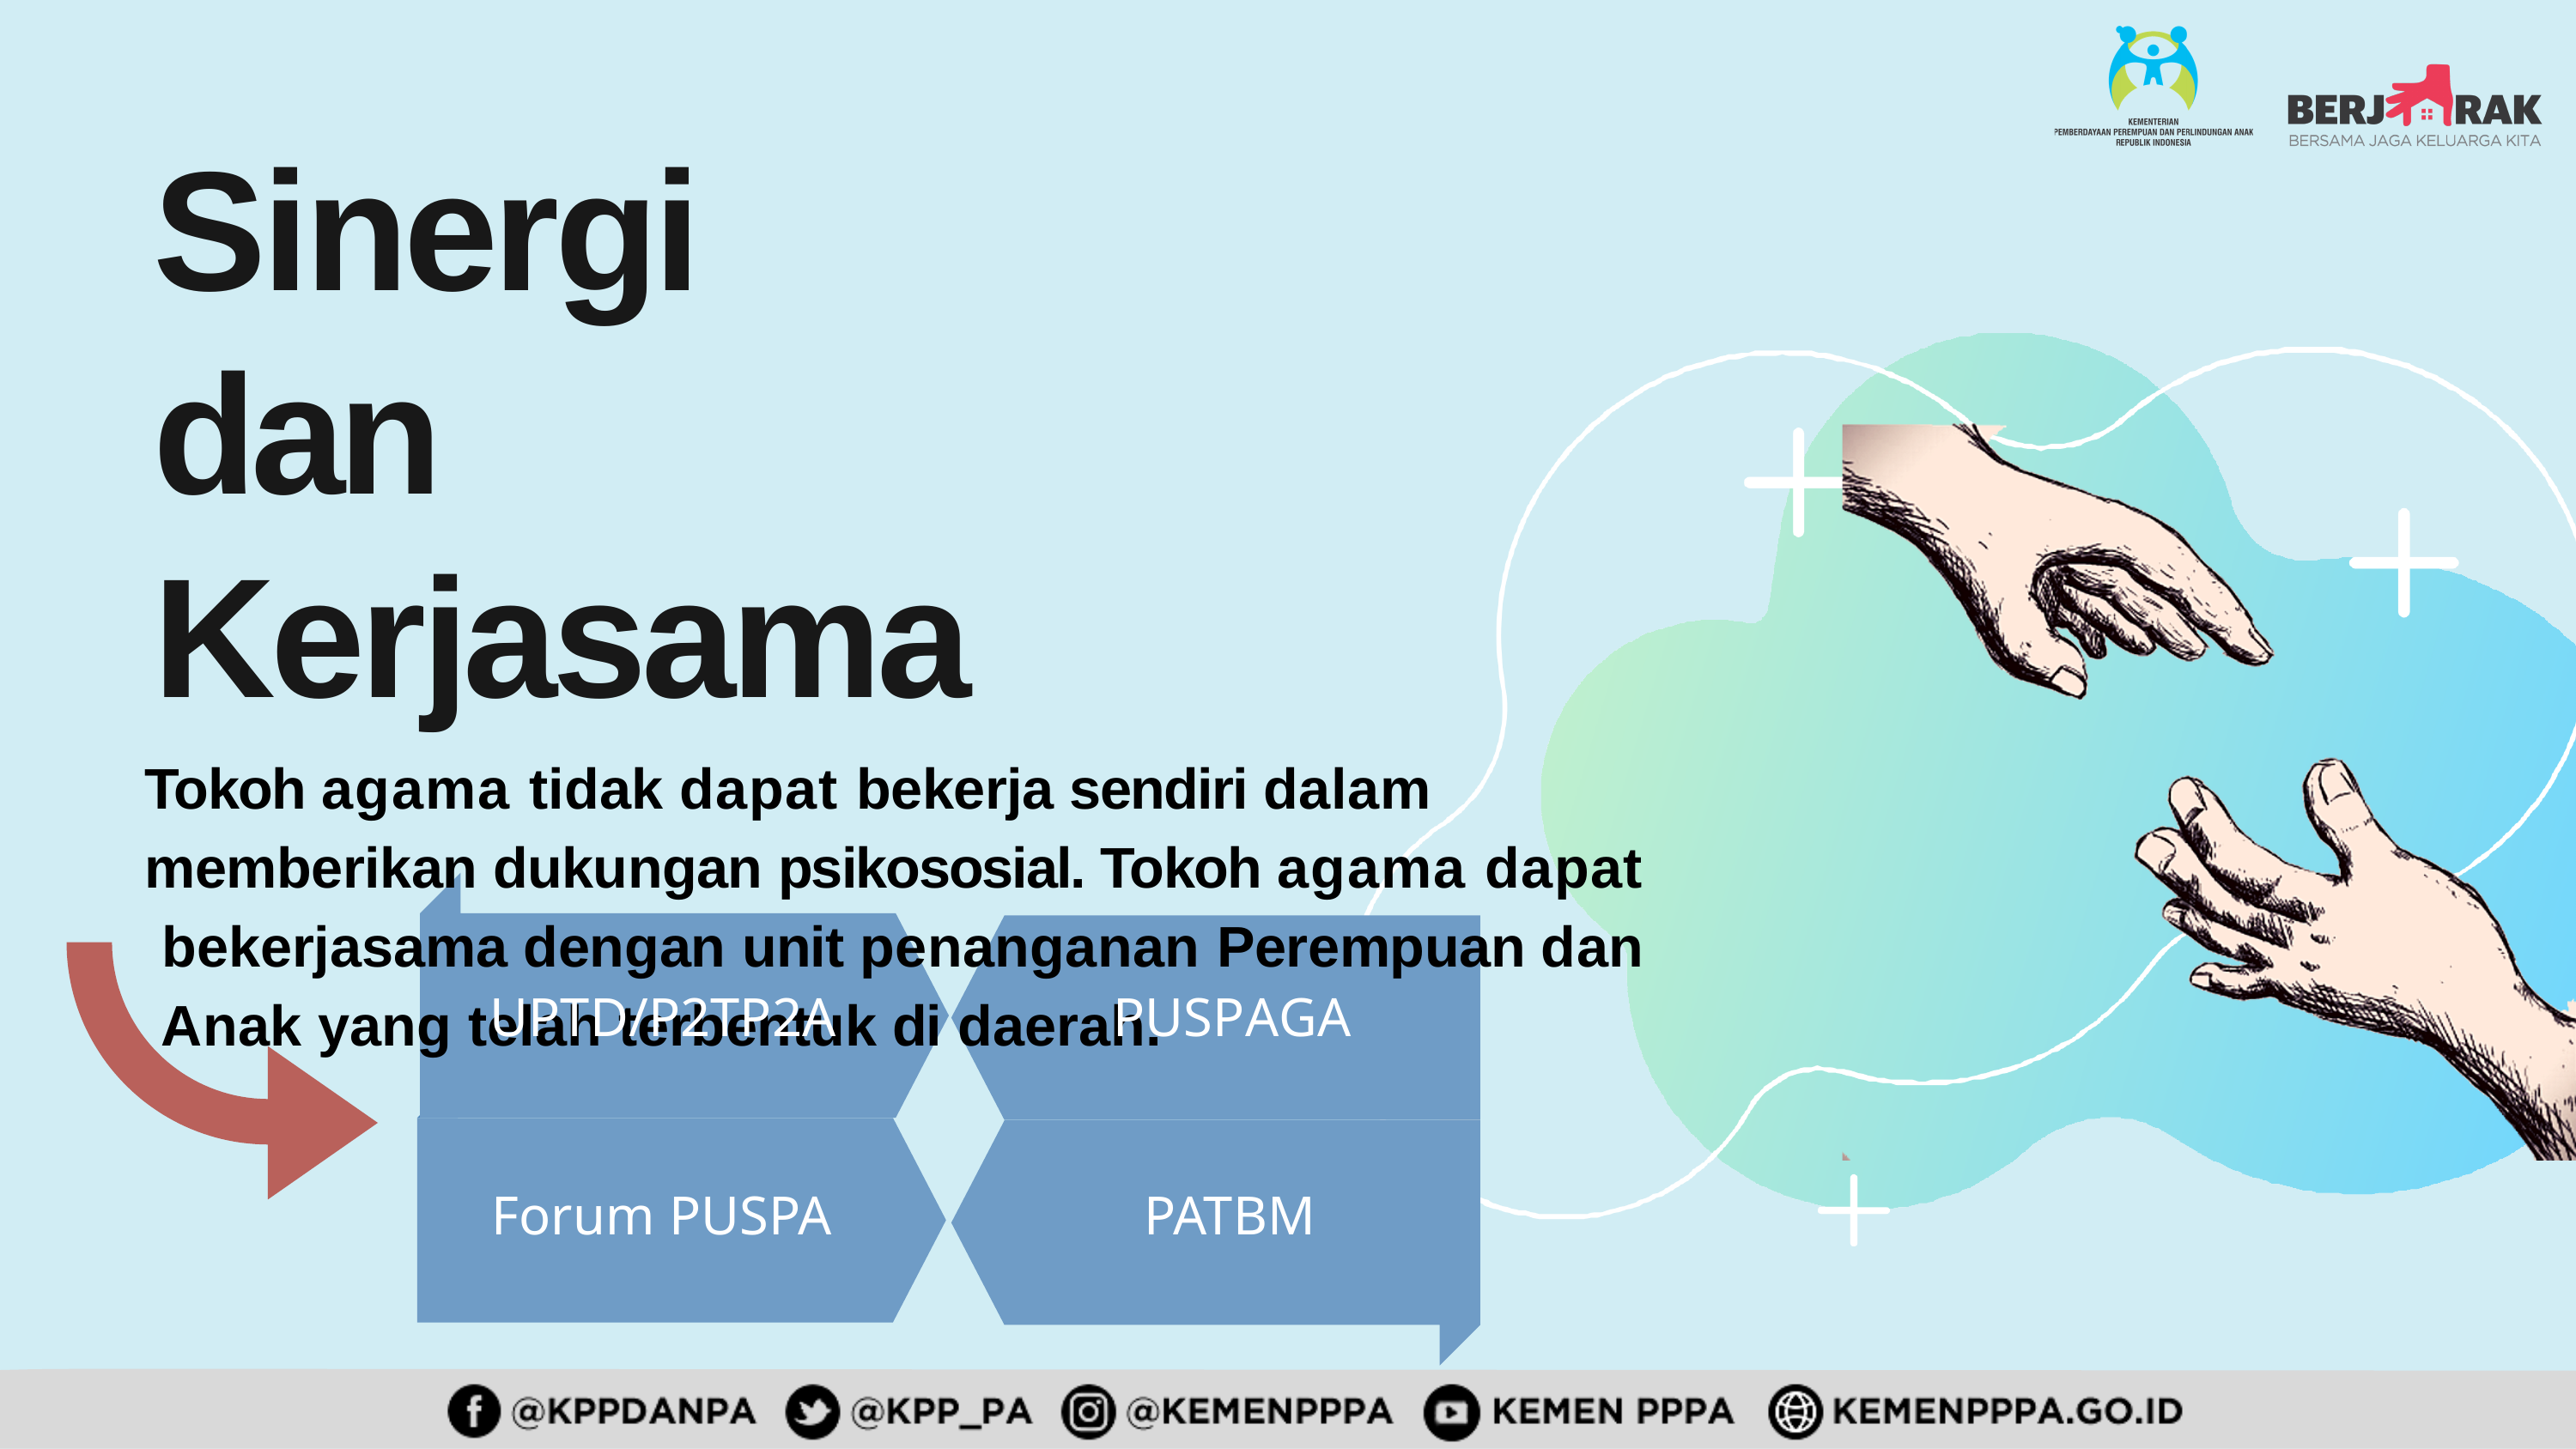

# Sinergi dan  Kerjasama
Tokoh agama tidak dapat bekerja sendiri dalam  memberikan dukungan psikososial. Tokoh agama dapat  bekerjasama dengan unit penanganan Perempuan dan  Anak yang telah terbentuk di daerah.

UPTD/P2TP2A
PUSPAGA

Forum PUSPA
PATBM